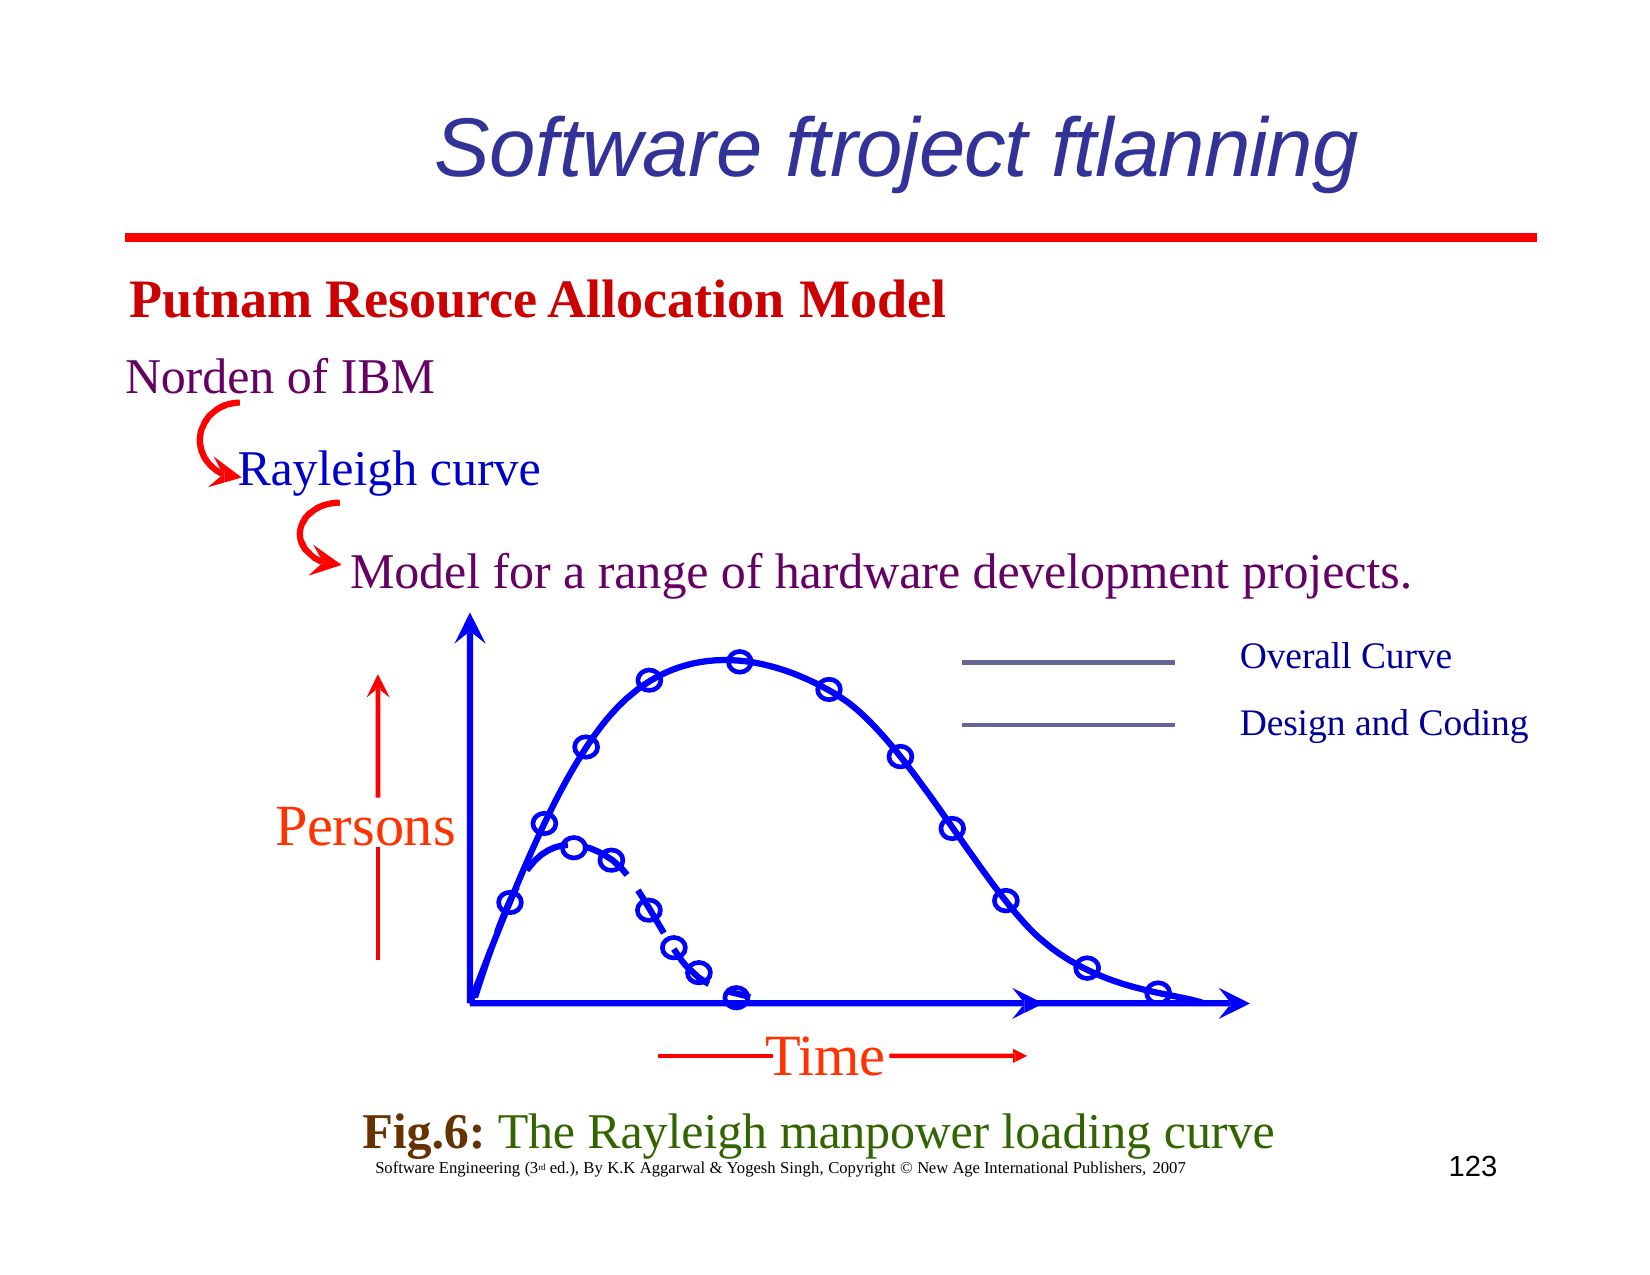

# Software ftroject ftlanning

Putnam Resource Allocation Model
Norden of IBM
Rayleigh curve
Model for a range of hardware development projects.
Overall Curve  Design and Coding

Persons

Time
Fig.6: The Rayleigh manpower loading curve

123
Software Engineering (3rd  ed.), By K.K Aggarwal & Yogesh Singh, Copyright © New Age International Publishers, 2007